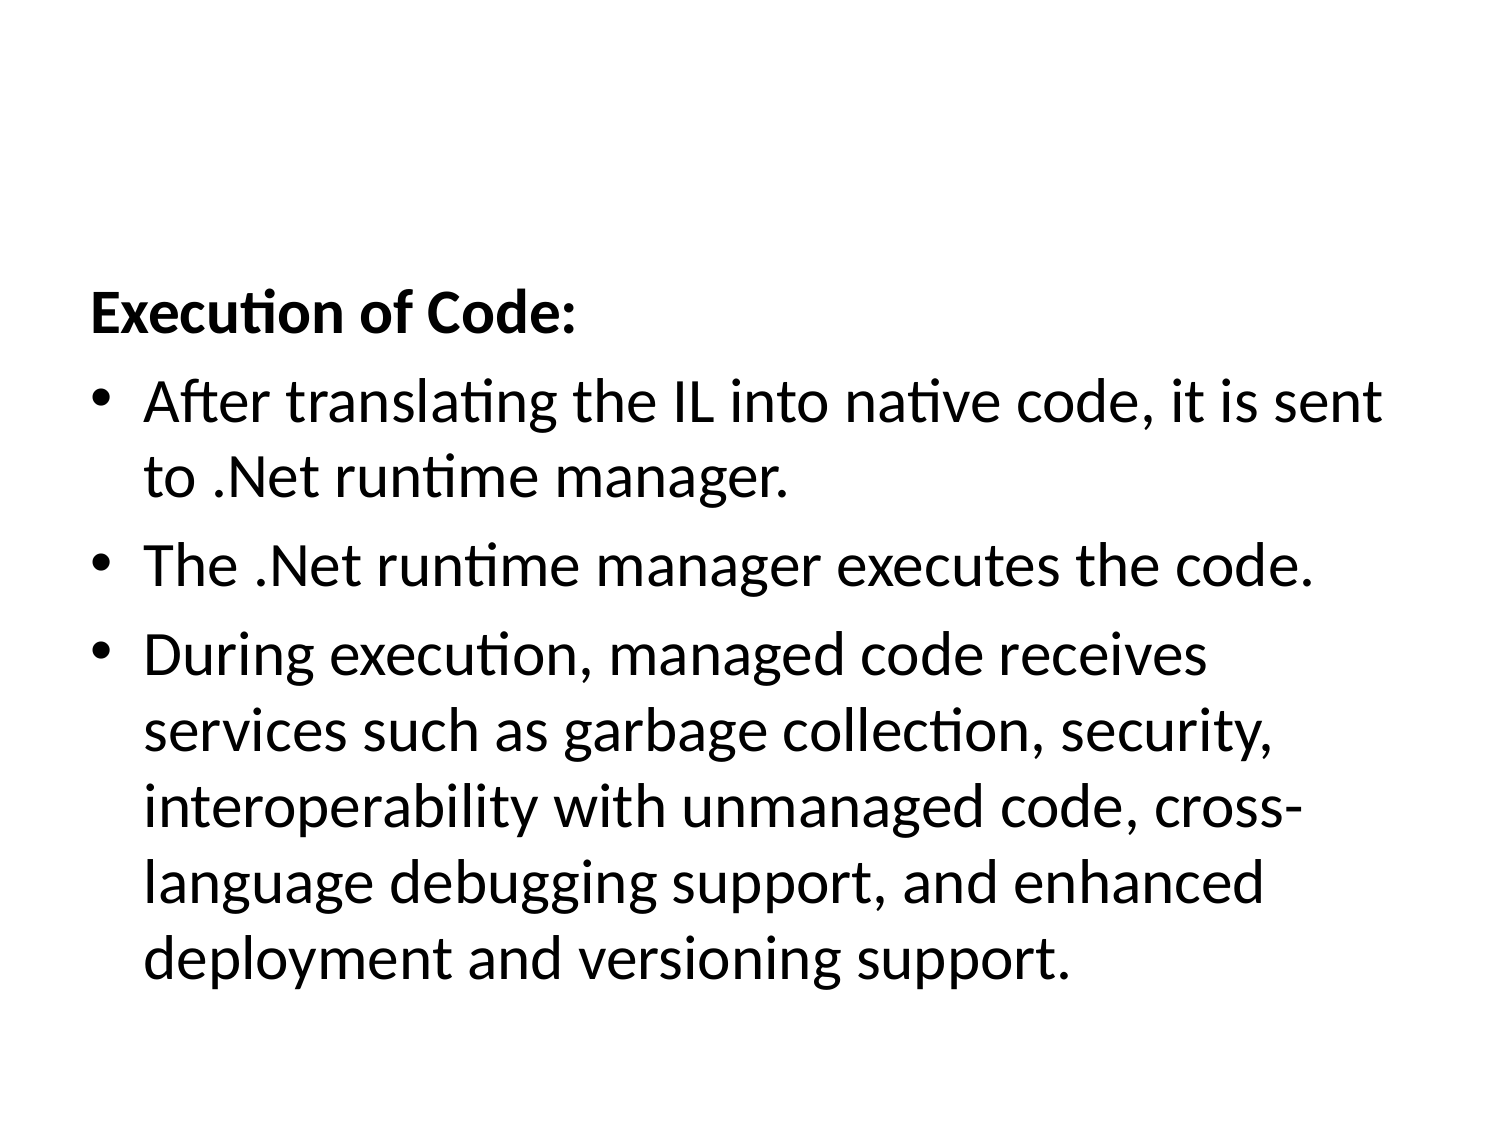

#
Execution of Code:
After translating the IL into native code, it is sent to .Net runtime manager.
The .Net runtime manager executes the code.
During execution, managed code receives services such as garbage collection, security, interoperability with unmanaged code, cross-language debugging support, and enhanced deployment and versioning support.